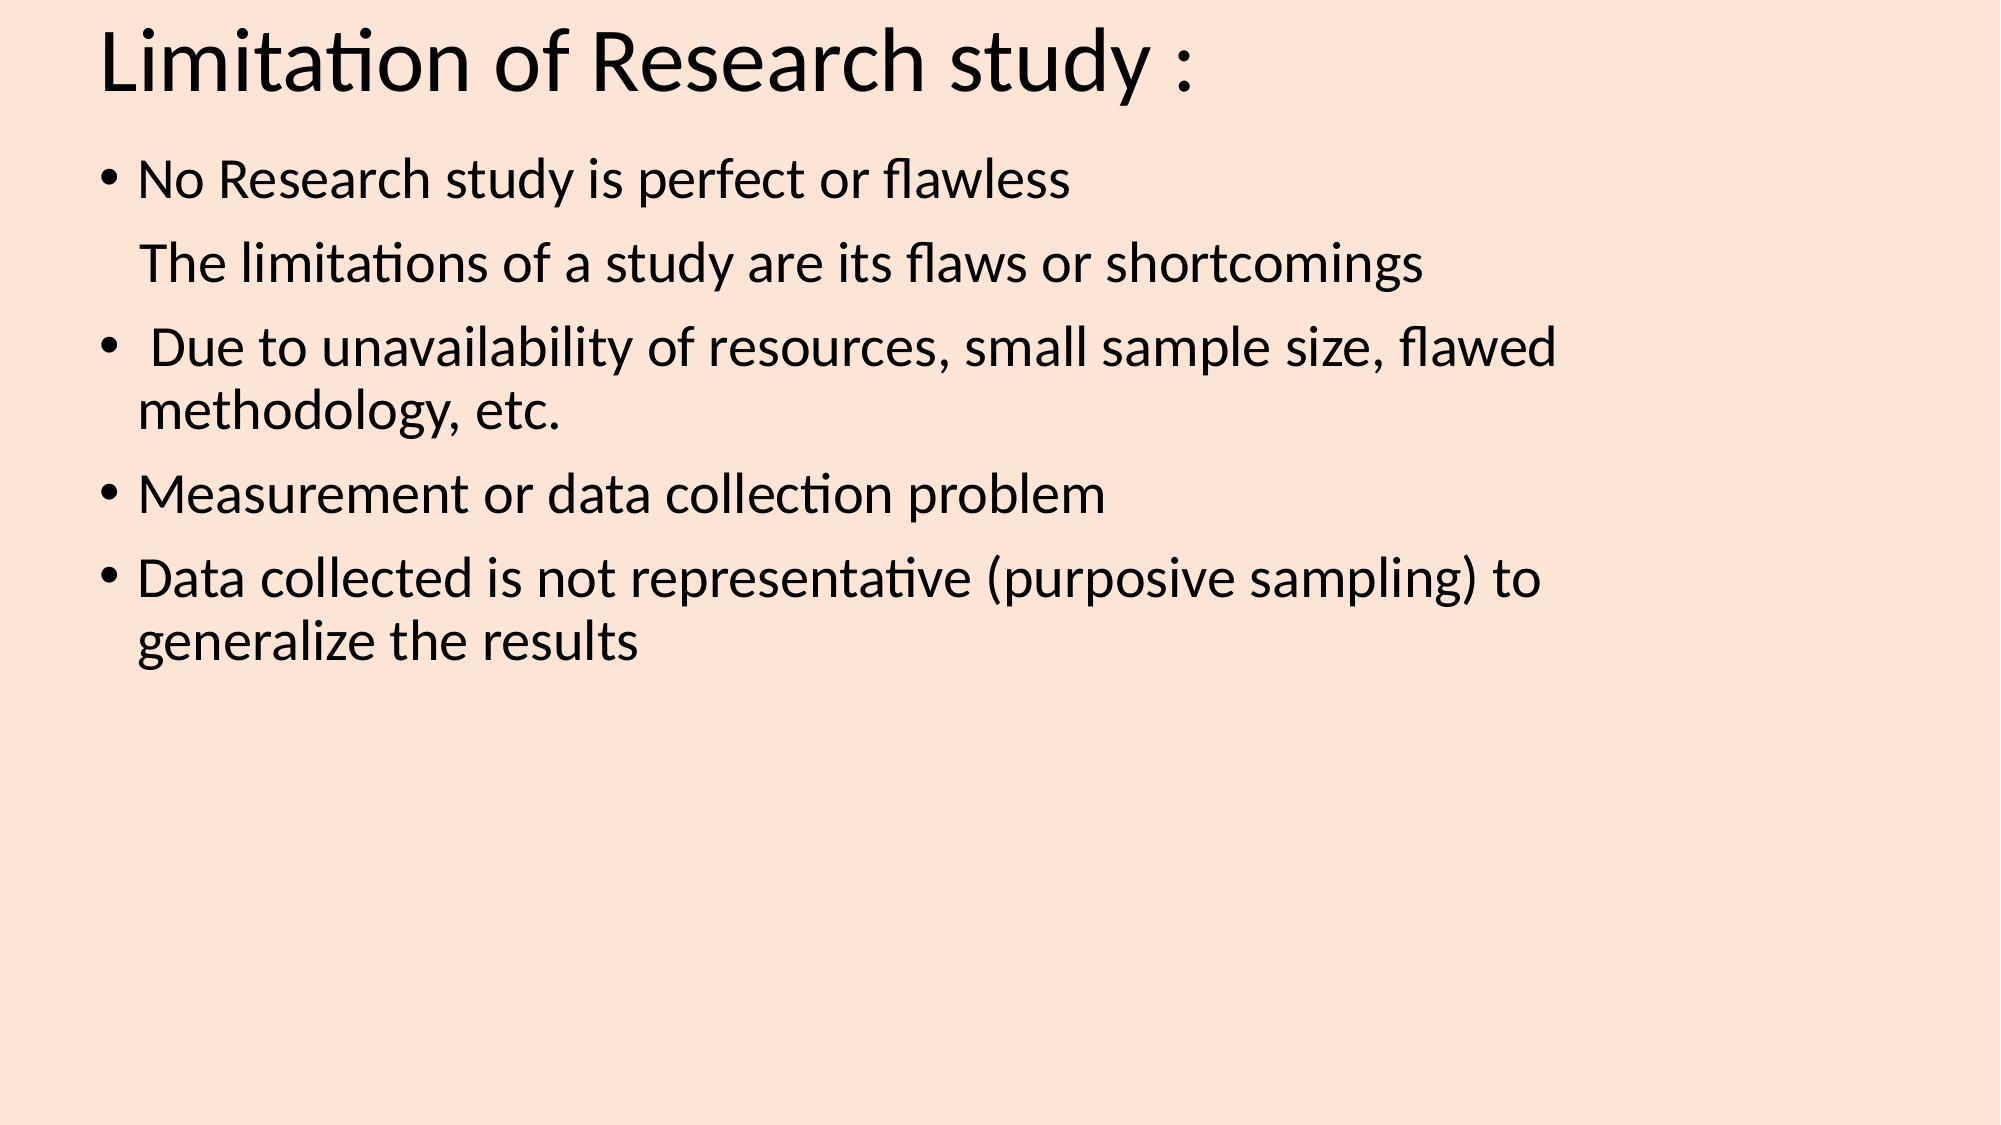

# Limitation of Research study :
No Research study is perfect or flawless
   The limitations of a study are its flaws or shortcomings
 Due to unavailability of resources, small sample size, flawed methodology, etc.
Measurement or data collection problem
Data collected is not representative (purposive sampling) to generalize the results